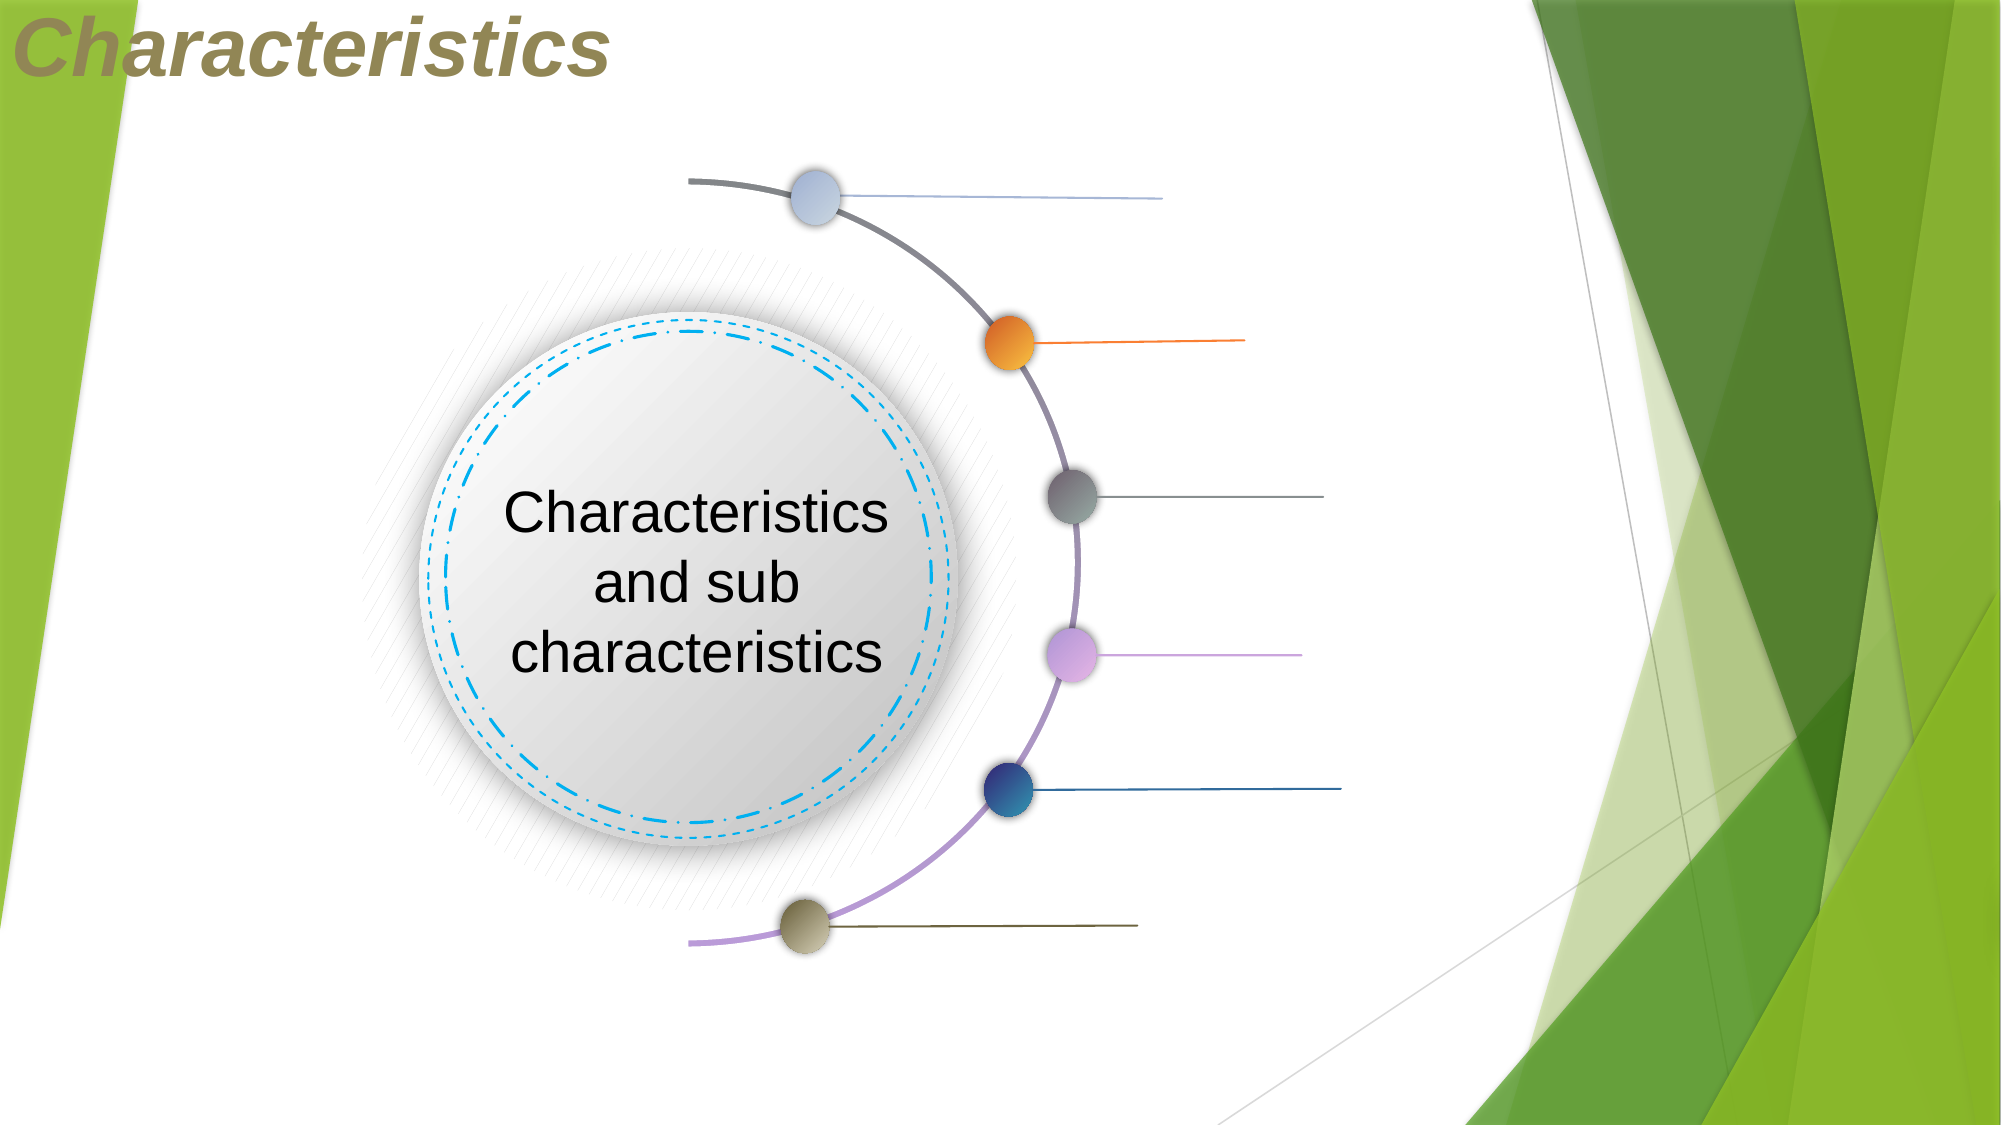

Characteristics

Functionality

Reliability

Usability
Characteristics and sub characteristics

Efficiency

Maintainability

Portability